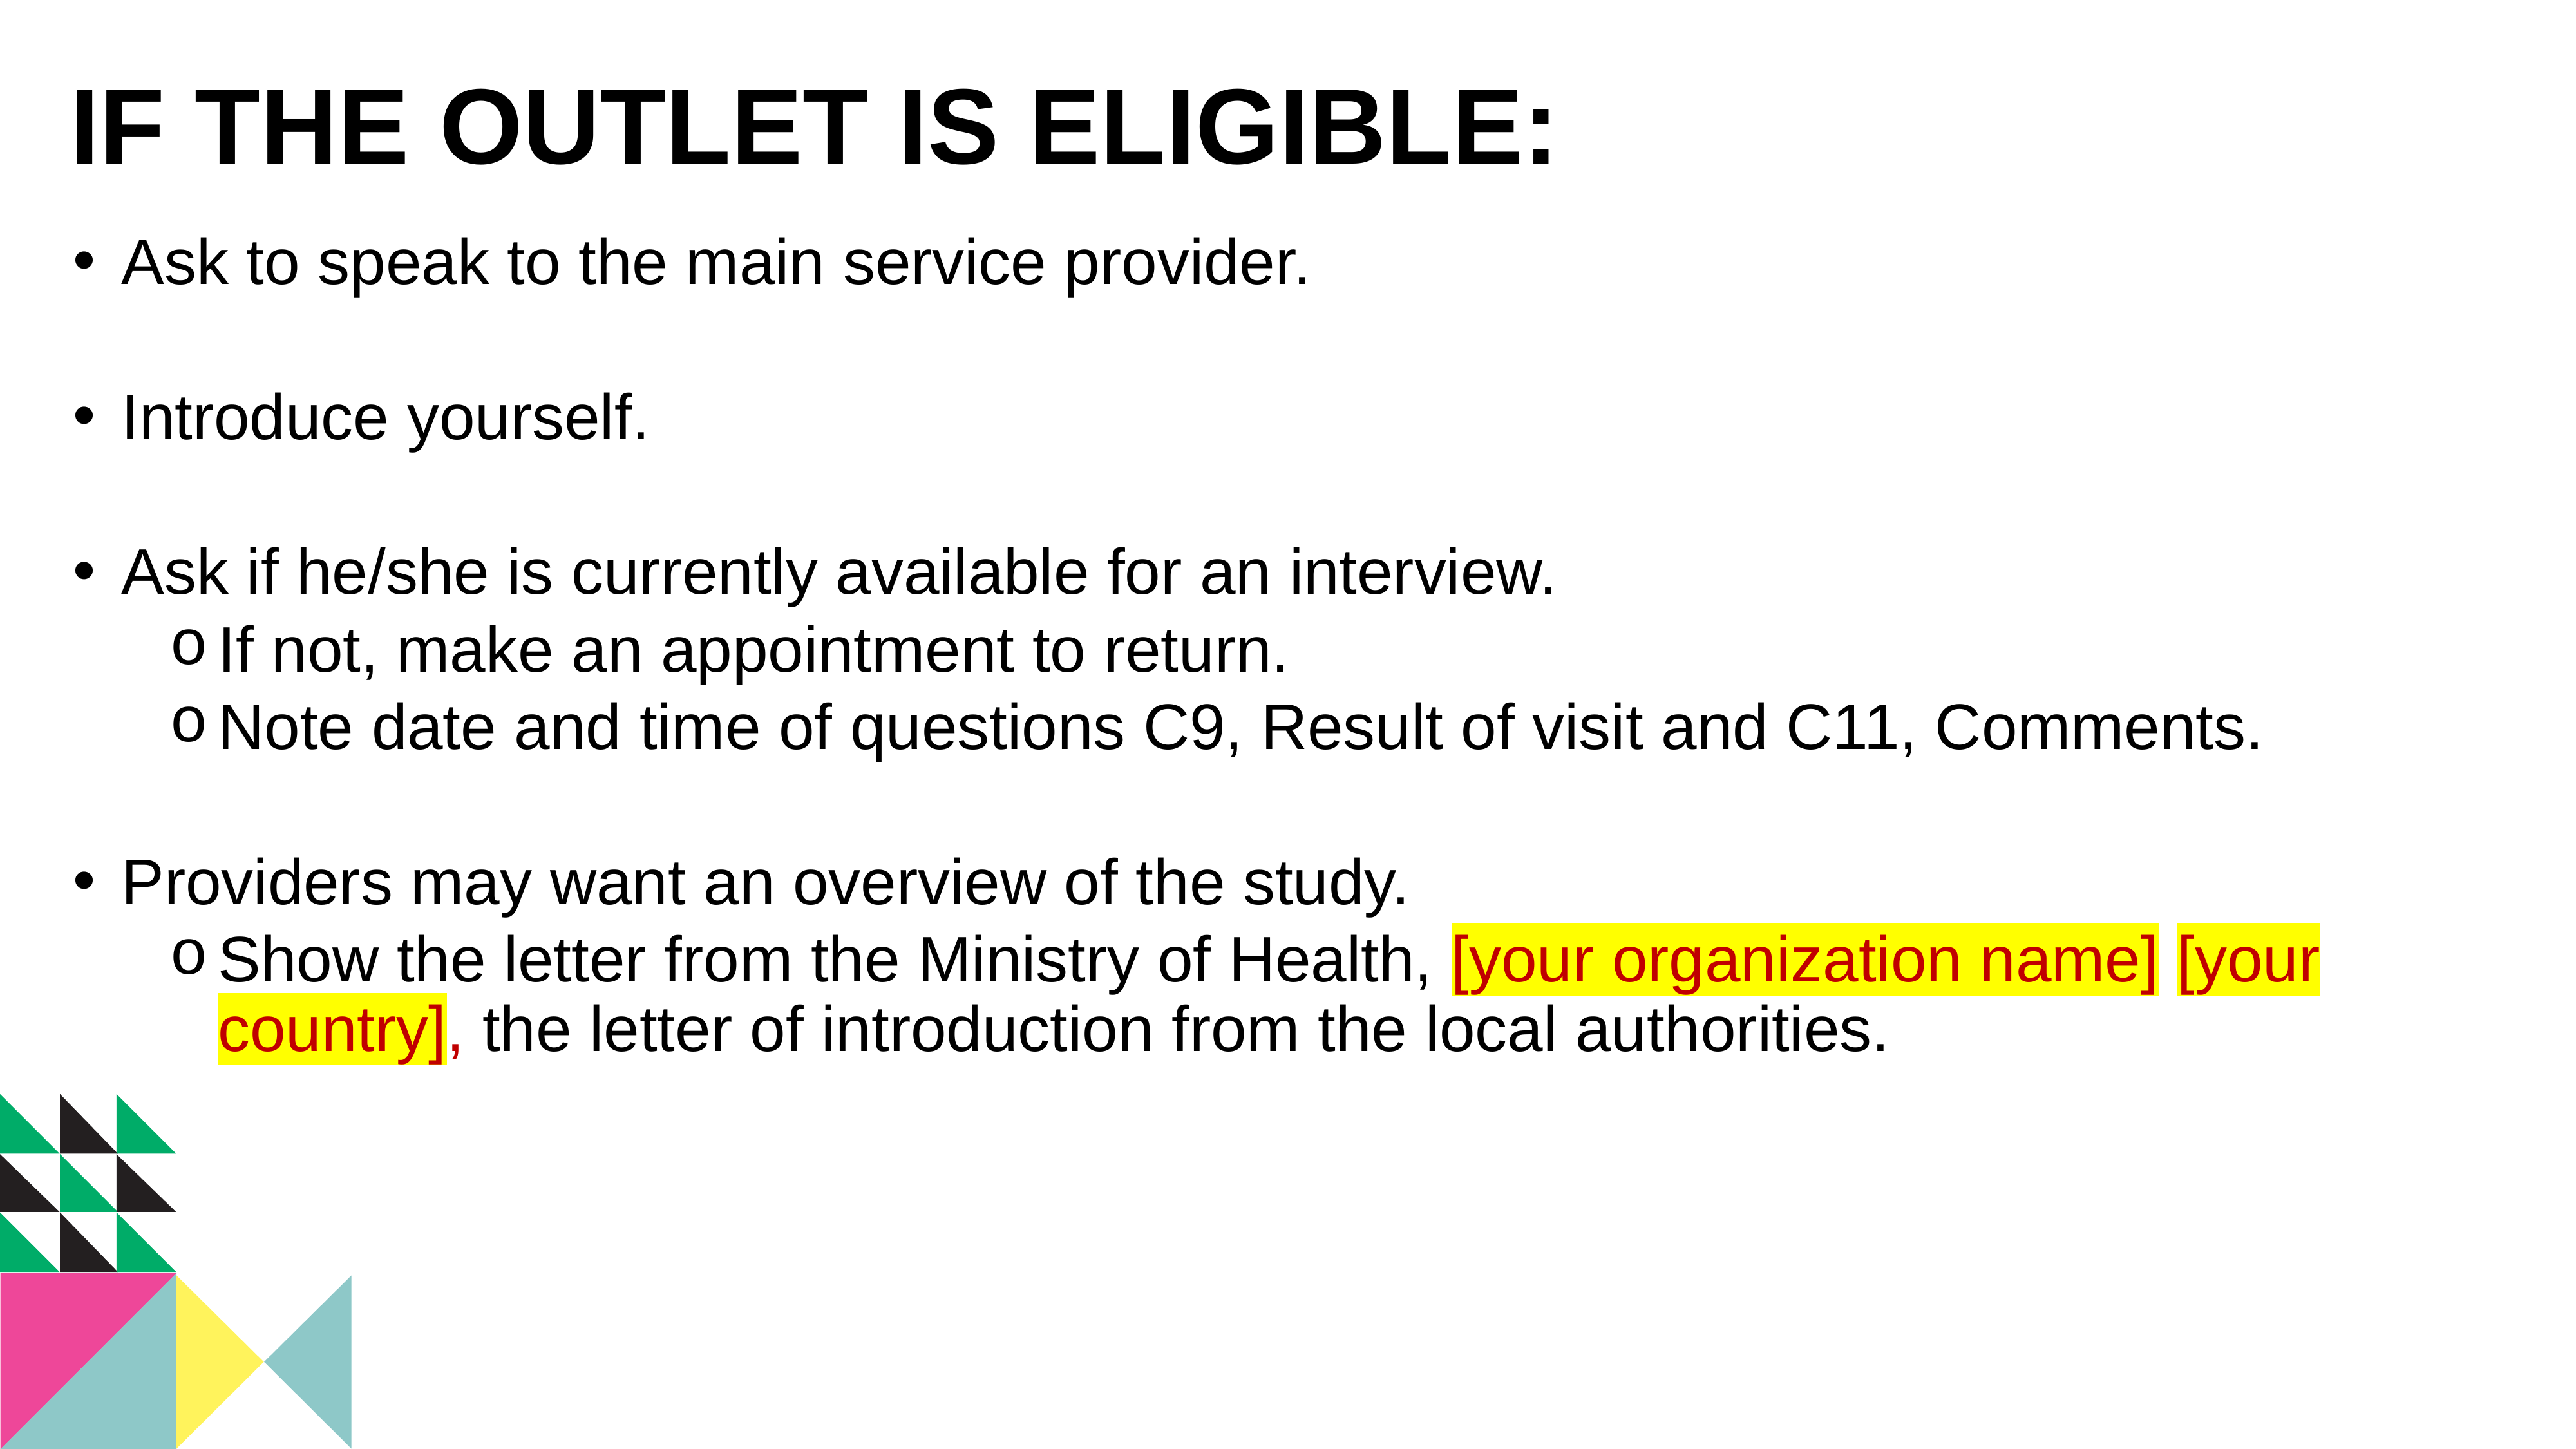

IF THE OUTLET IS ELIGIBLE:
Ask to speak to the main service provider.

Introduce yourself.

Ask if he/she is currently available for an interview.
If not, make an appointment to return.
Note date and time of questions C9, Result of visit and C11, Comments.

Providers may want an overview of the study.
Show the letter from the Ministry of Health, [your organization name] [your country], the letter of introduction from the local authorities.